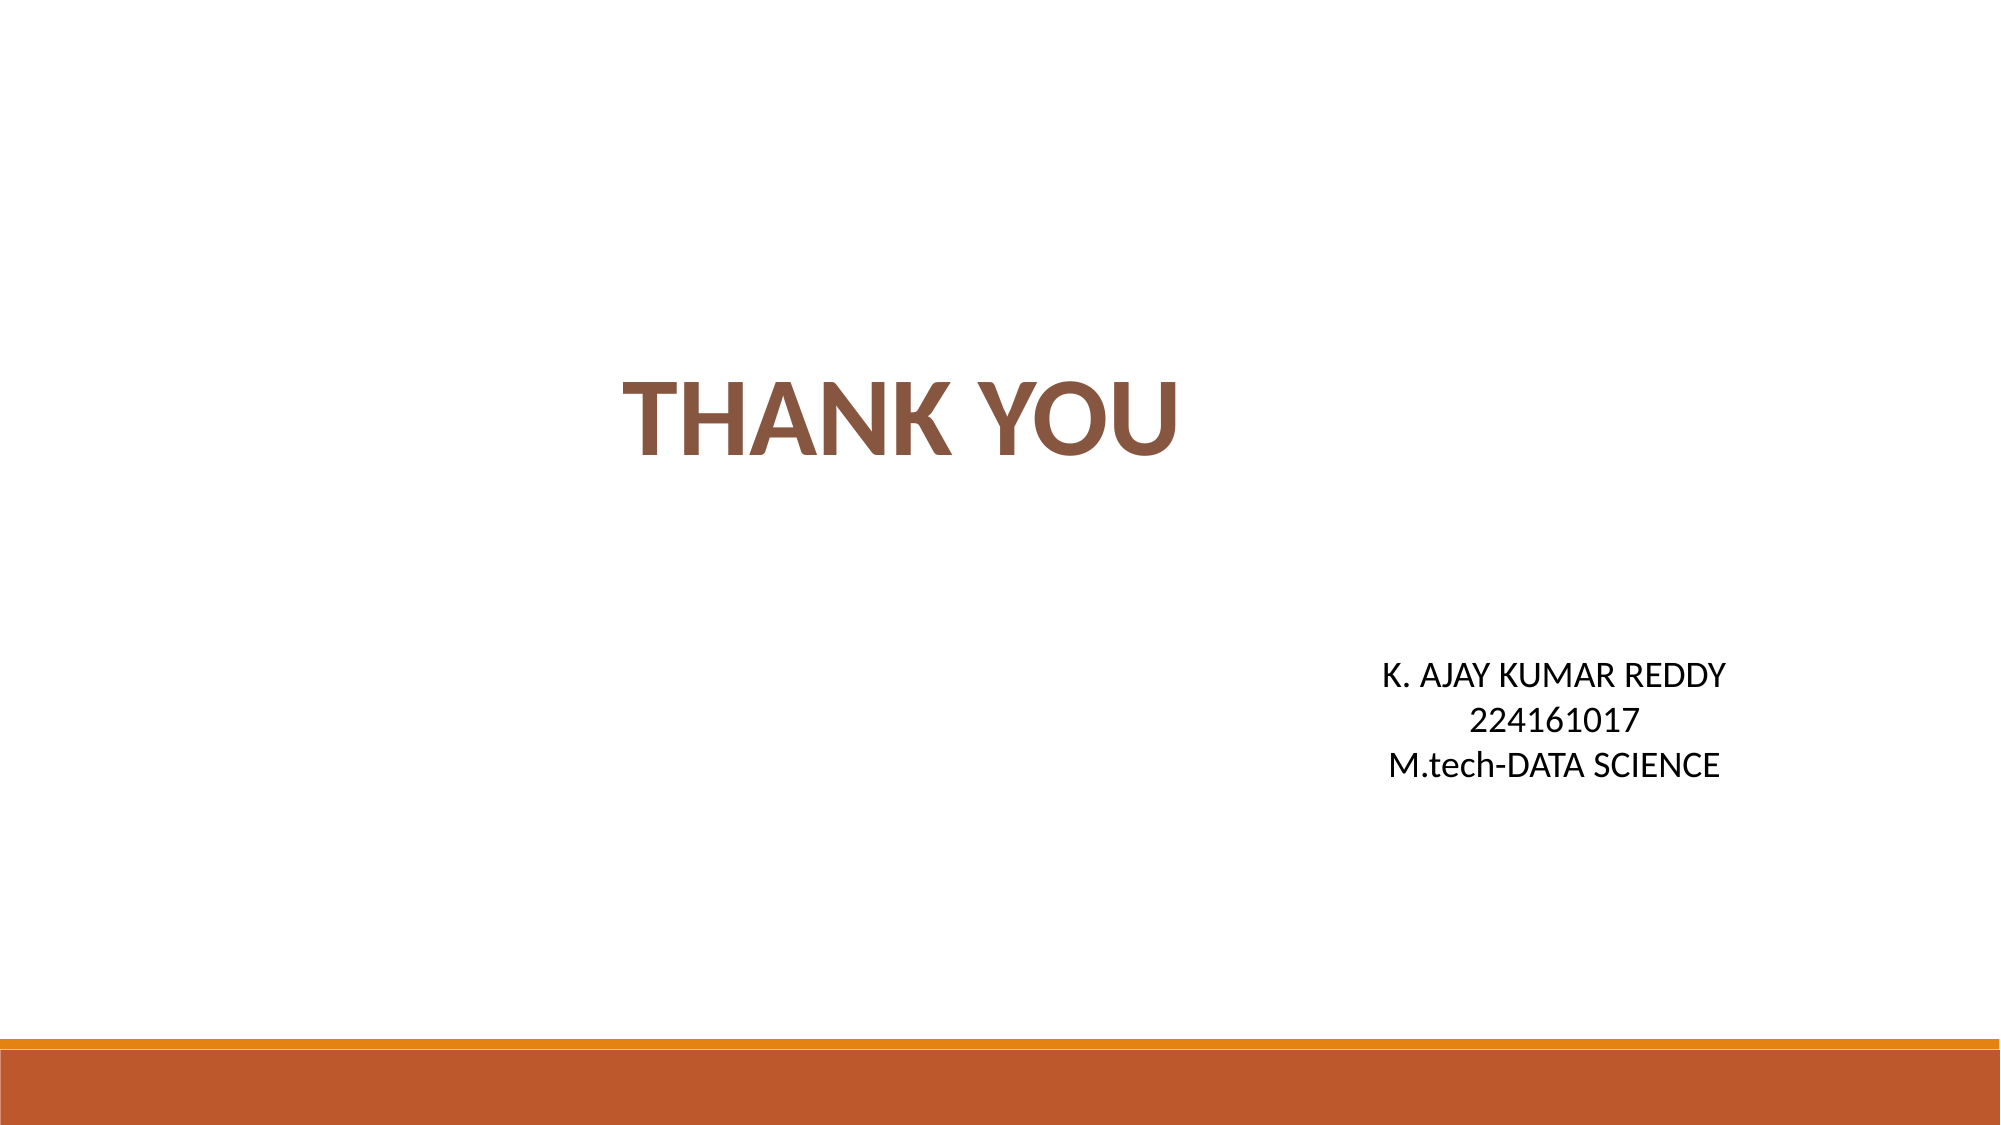

THANK YOU
K. AJAY KUMAR REDDY
224161017
M.tech-DATA SCIENCE